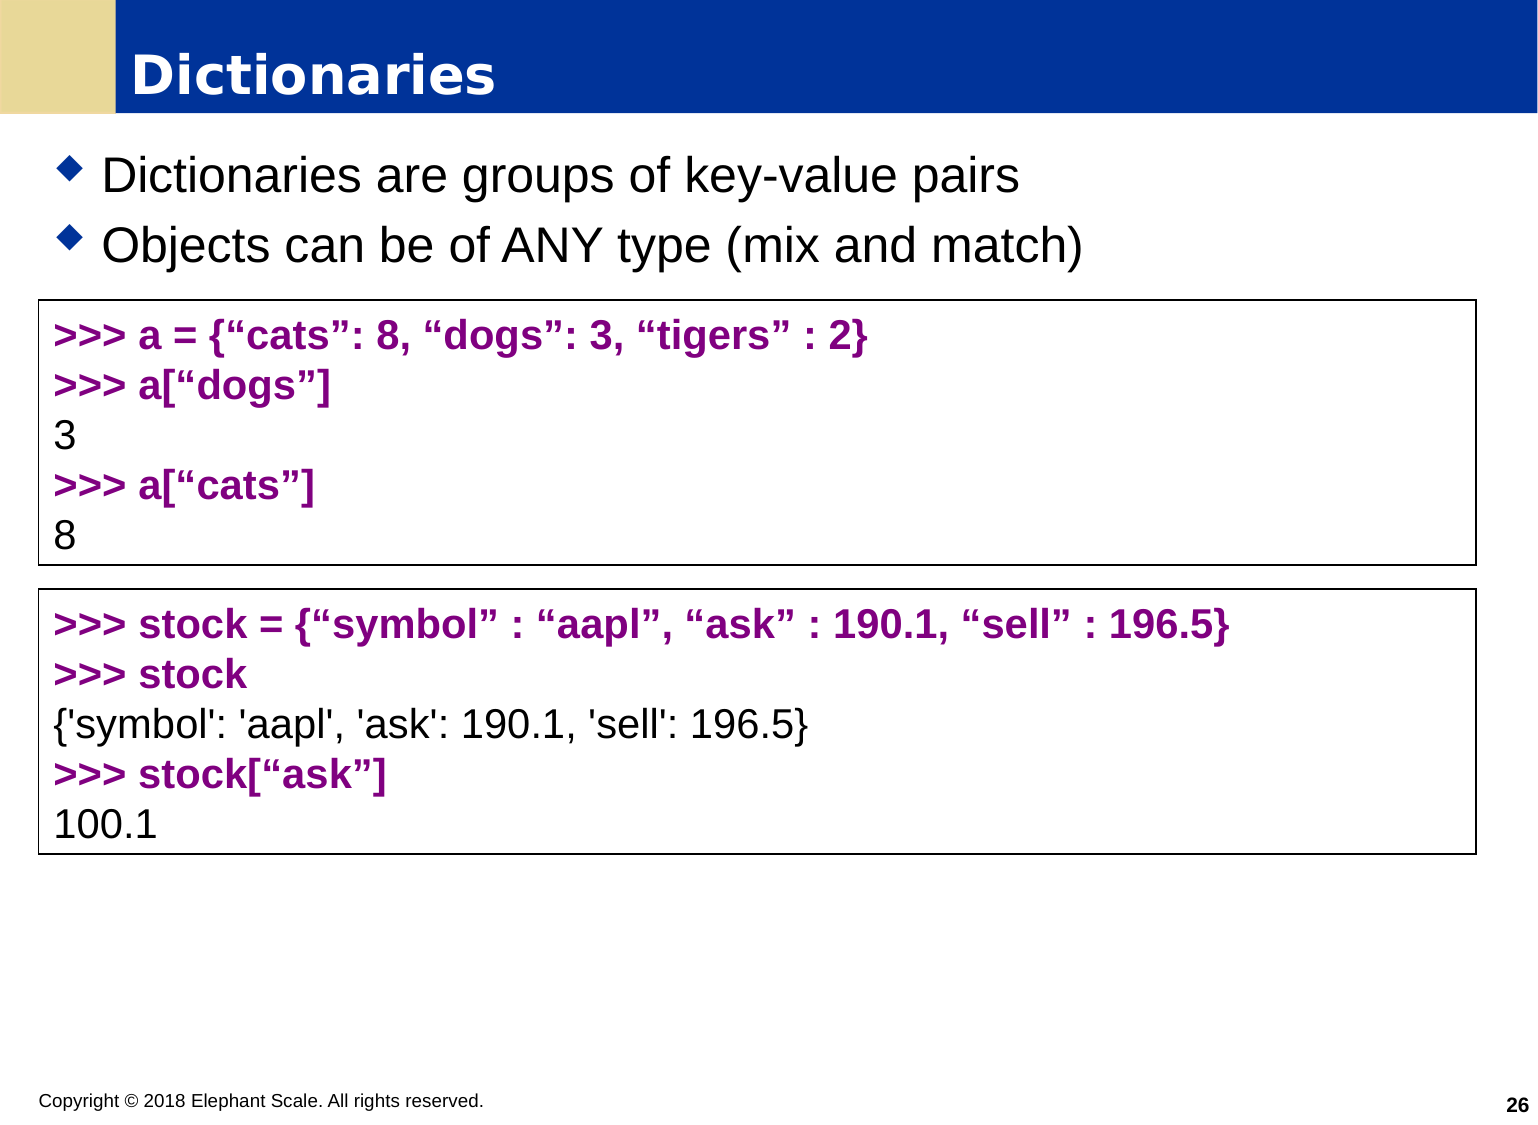

# Dictionaries
Dictionaries are groups of key-value pairs
Objects can be of ANY type (mix and match)
>>> a = {“cats”: 8, “dogs”: 3, “tigers” : 2}
>>> a[“dogs”]
3
>>> a[“cats”]
8
>>> stock = {“symbol” : “aapl”, “ask” : 190.1, “sell” : 196.5}
>>> stock
{'symbol': 'aapl', 'ask': 190.1, 'sell': 196.5}
>>> stock[“ask”]
100.1
26
Copyright © 2018 Elephant Scale. All rights reserved.